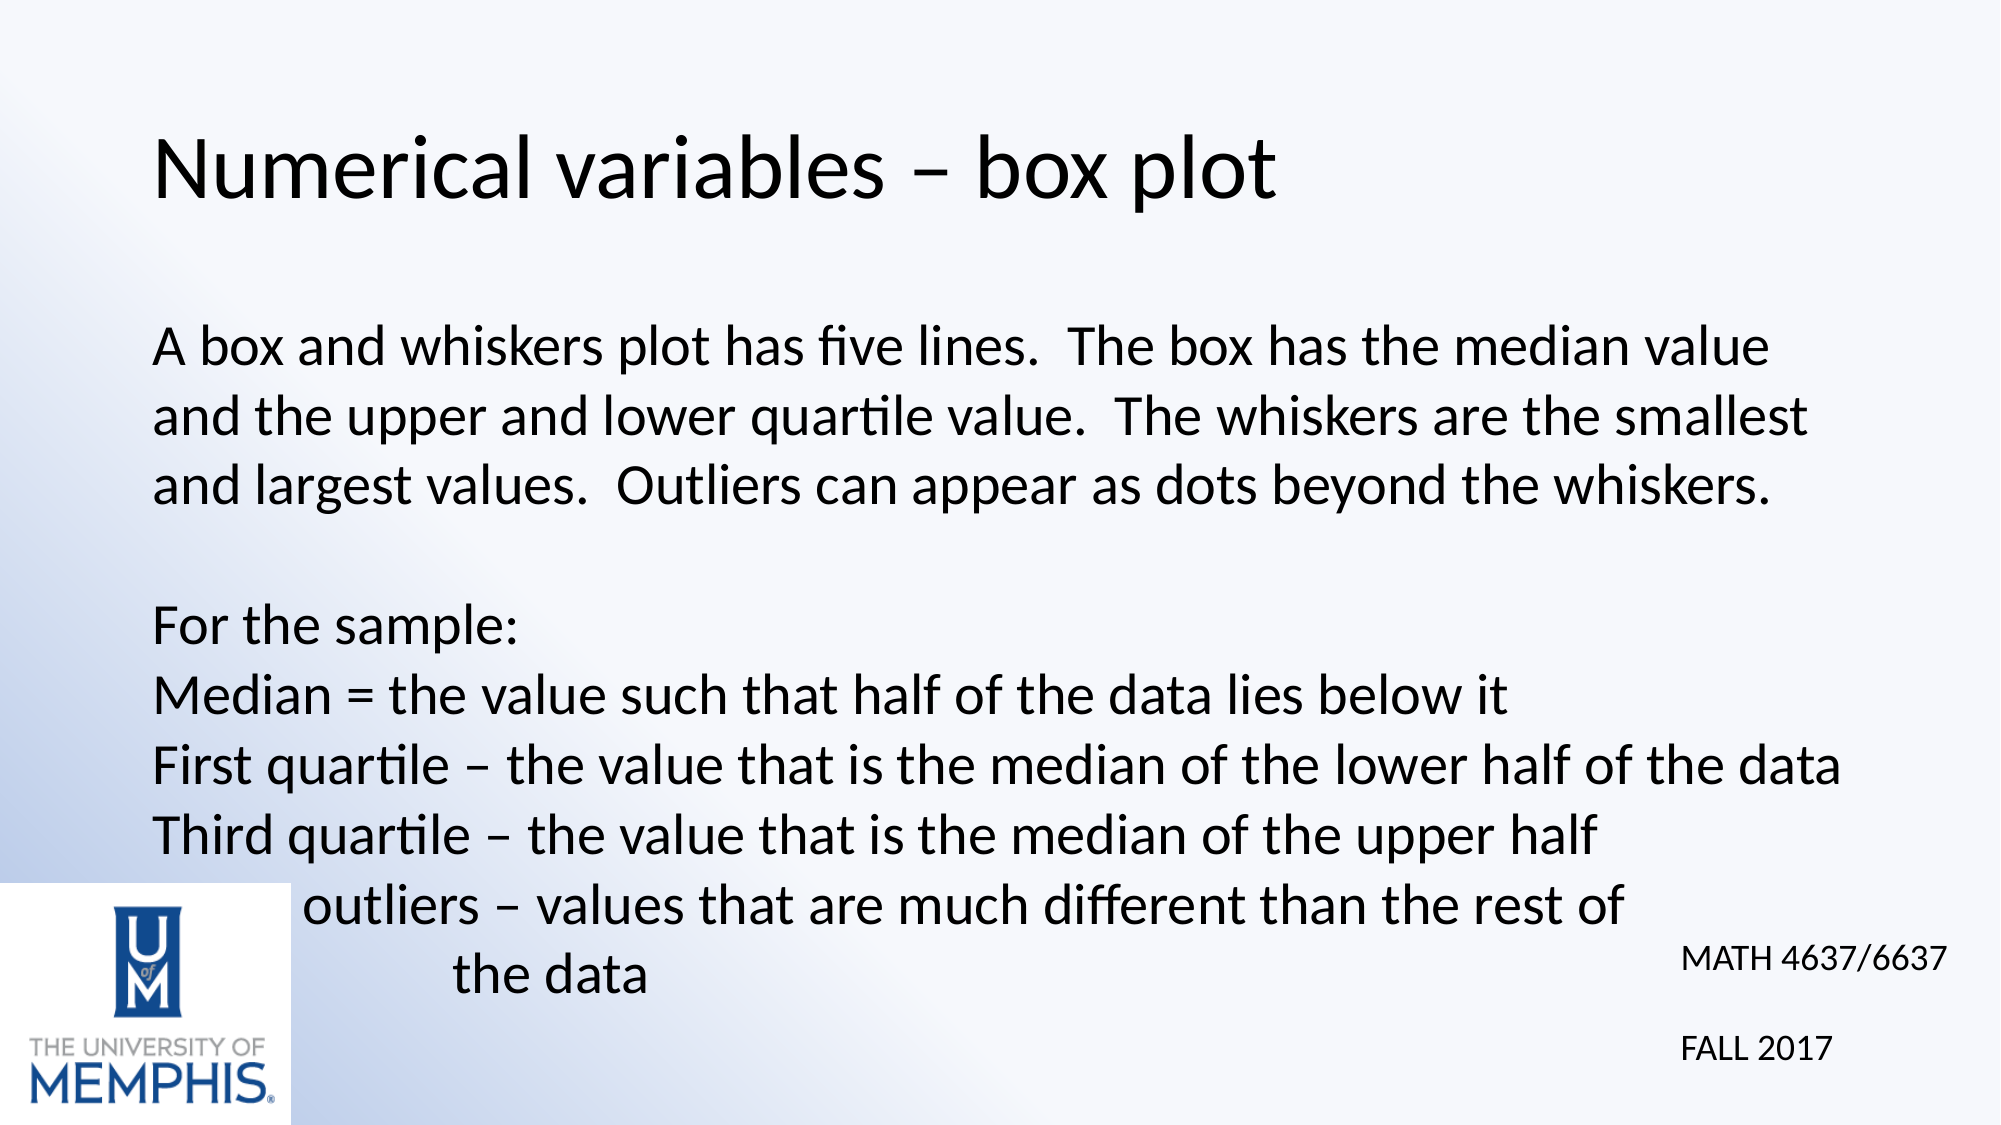

# Numerical variables – box plot
A box and whiskers plot has five lines.  The box has the median value and the upper and lower quartile value.  The whiskers are the smallest and largest values.  Outliers can appear as dots beyond the whiskers.

For the sample:
Median = the value such that half of the data lies below it
First quartile – the value that is the median of the lower half of the data
Third quartile – the value that is the median of the upper half
	outliers – values that are much different than the rest of
		the data